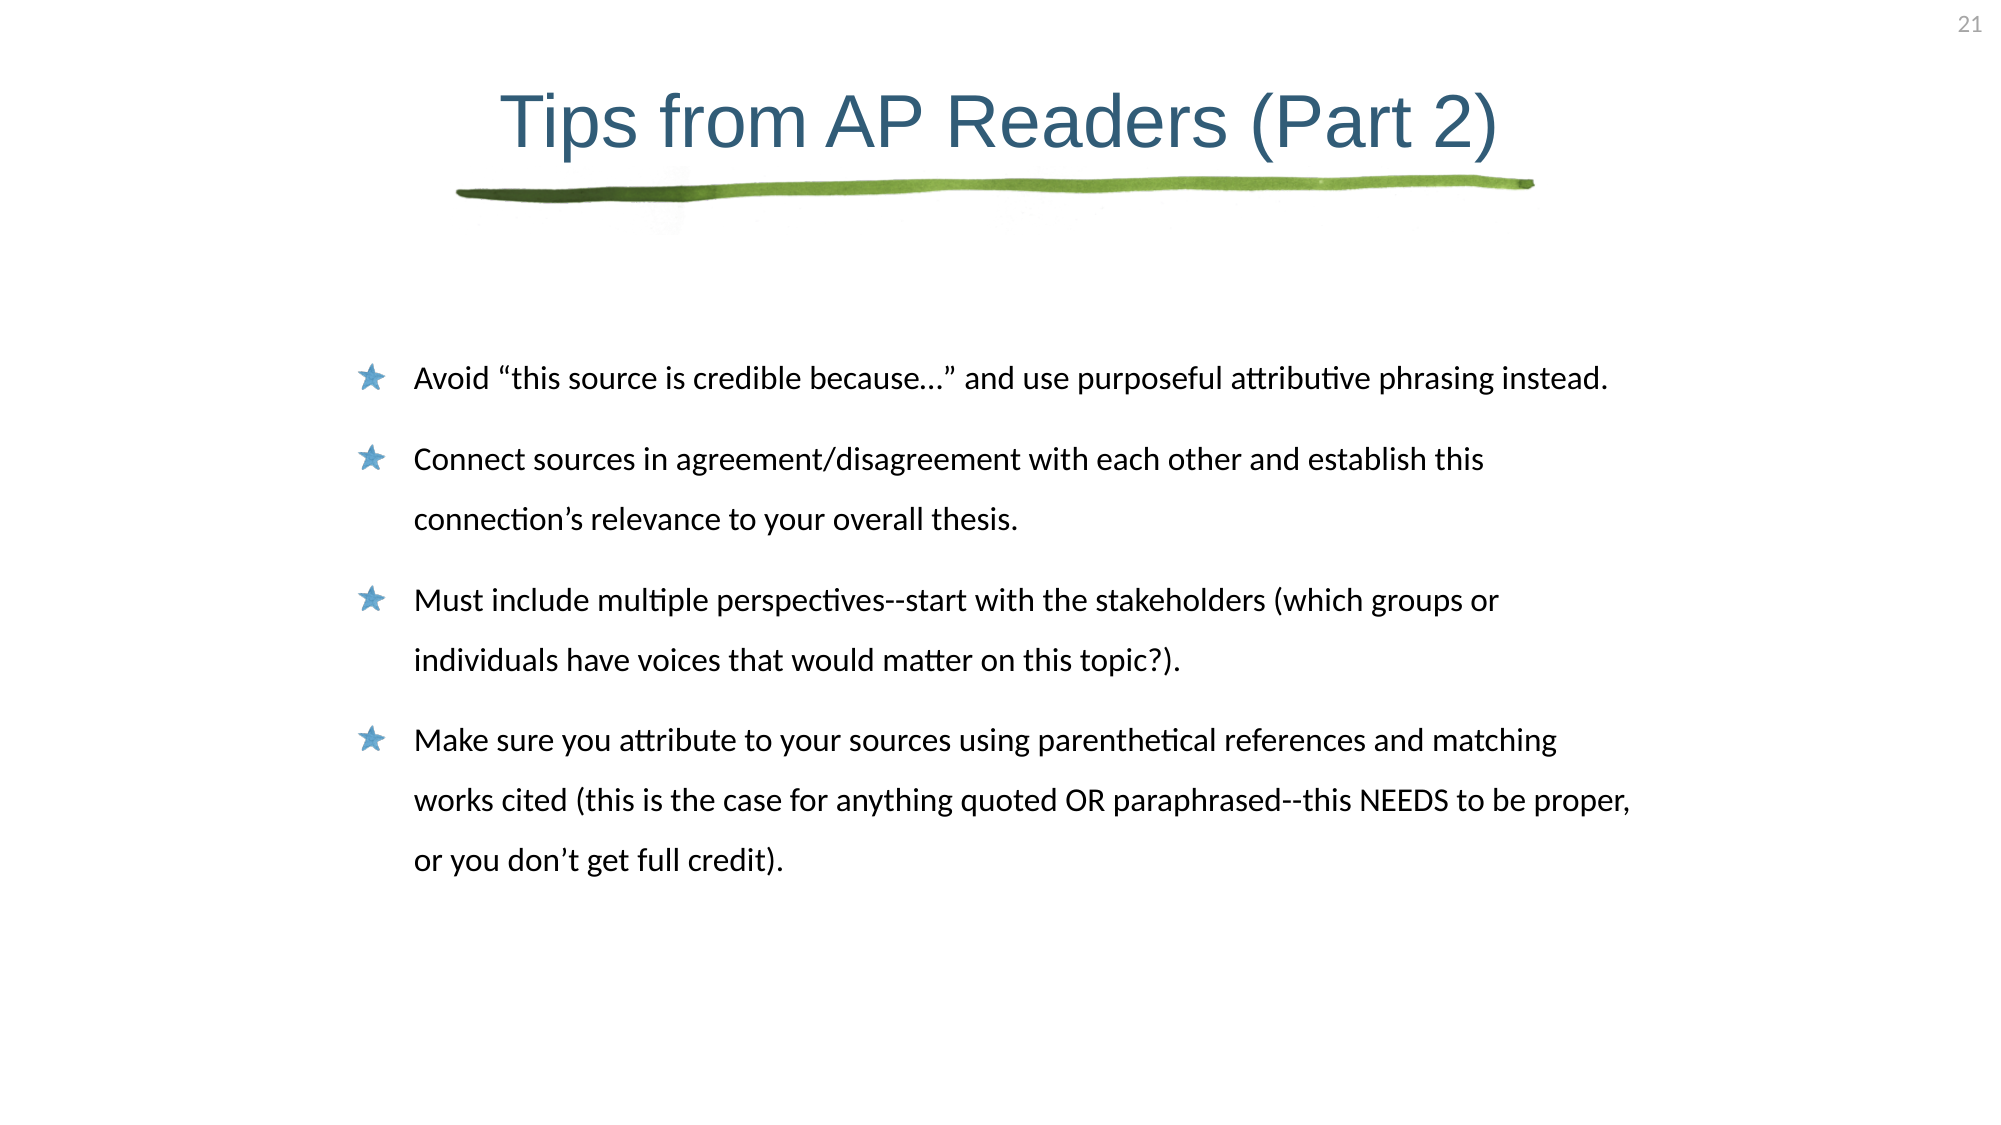

# Tips from AP Readers (Part 2)

Avoid “this source is credible because…” and use purposeful attributive phrasing instead.
Connect sources in agreement/disagreement with each other and establish this connection’s relevance to your overall thesis.
Must include multiple perspectives--start with the stakeholders (which groups or individuals have voices that would matter on this topic?).
Make sure you attribute to your sources using parenthetical references and matching works cited (this is the case for anything quoted OR paraphrased--this NEEDS to be proper, or you don’t get full credit).